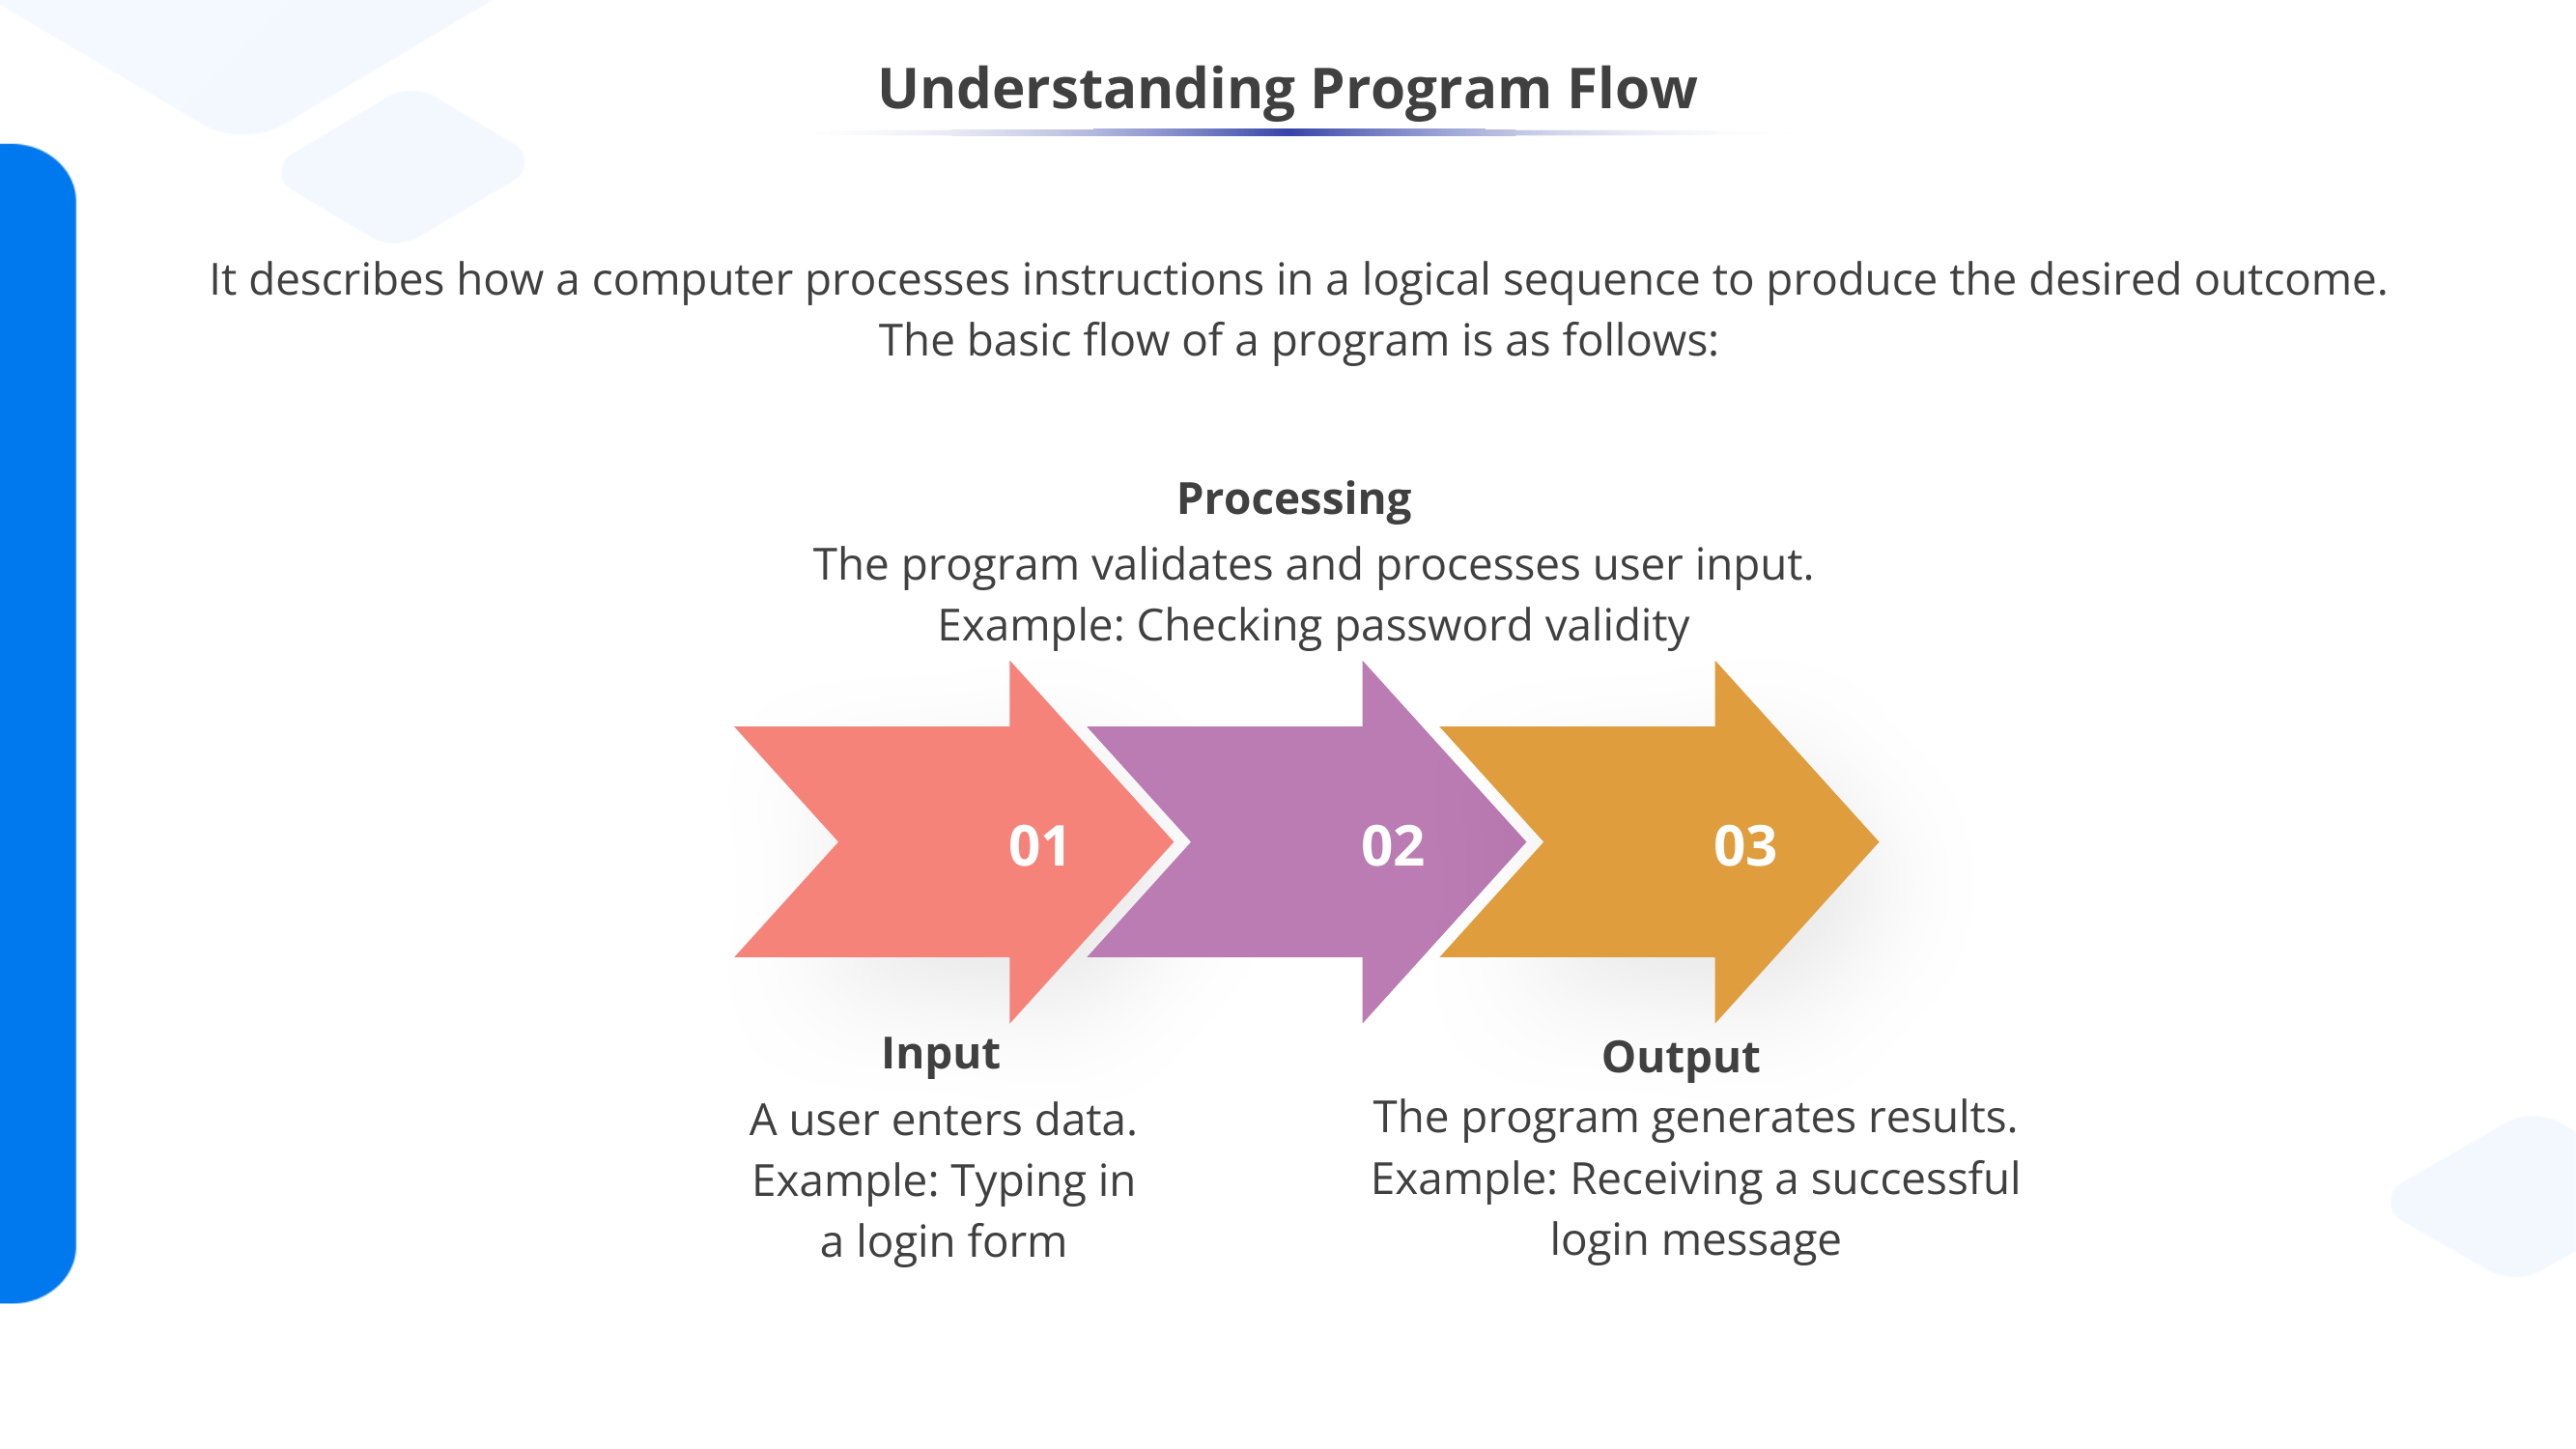

# Understanding Program Flow

It describes how a computer processes instructions in a logical sequence to produce the desired outcome. The basic flow of a program is as follows:
Processing
The program validates and processes user input.
Example: Checking password validity

01
02
03
Input
Output
The program generates results.
Example: Receiving a successful login message
A user enters data.
Example: Typing in a login form